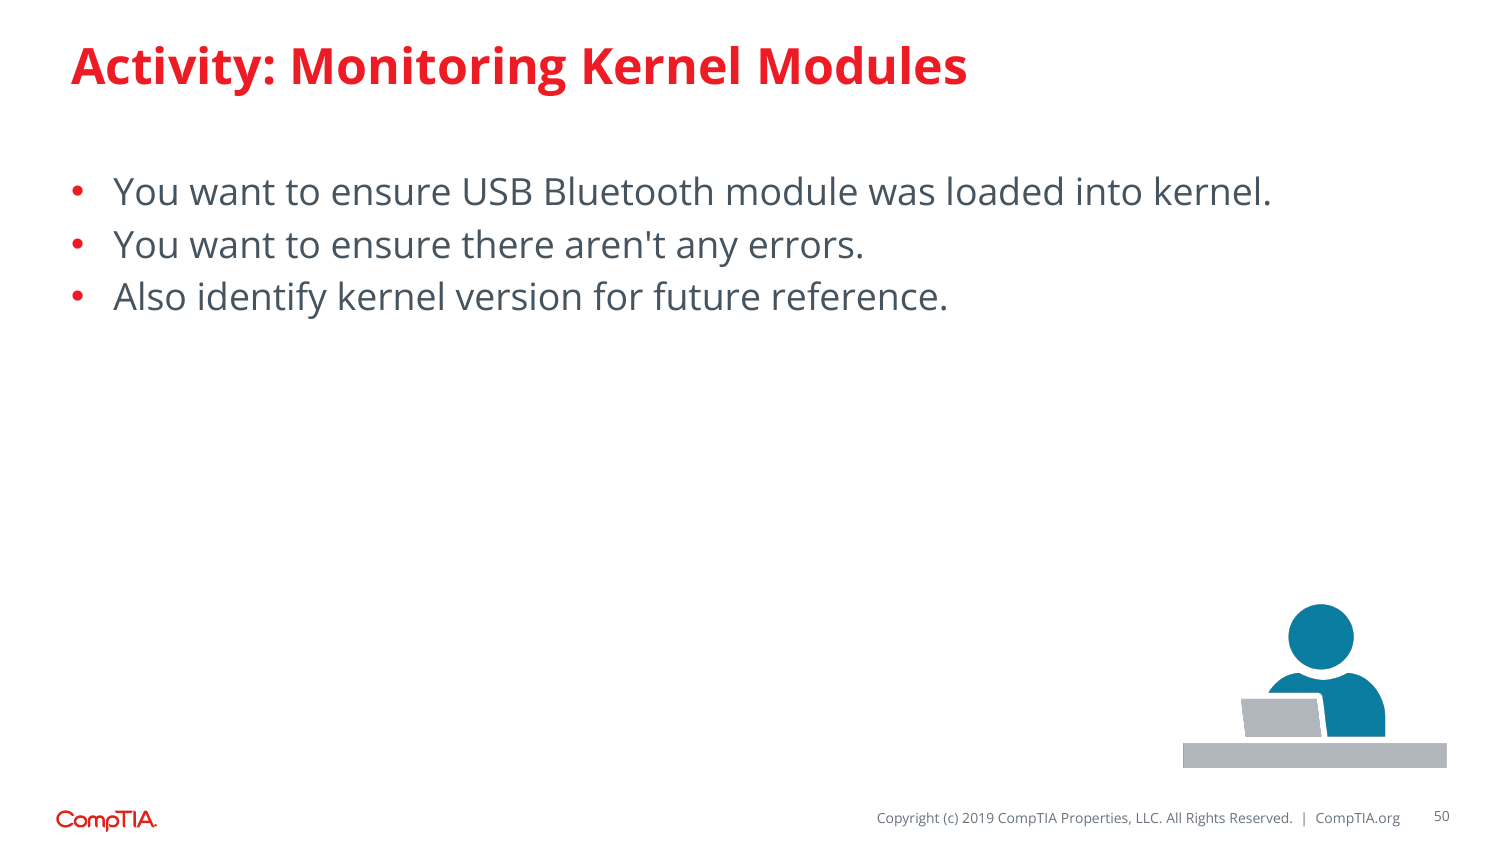

# Activity: Monitoring Kernel Modules
You want to ensure USB Bluetooth module was loaded into kernel.
You want to ensure there aren't any errors.
Also identify kernel version for future reference.
50